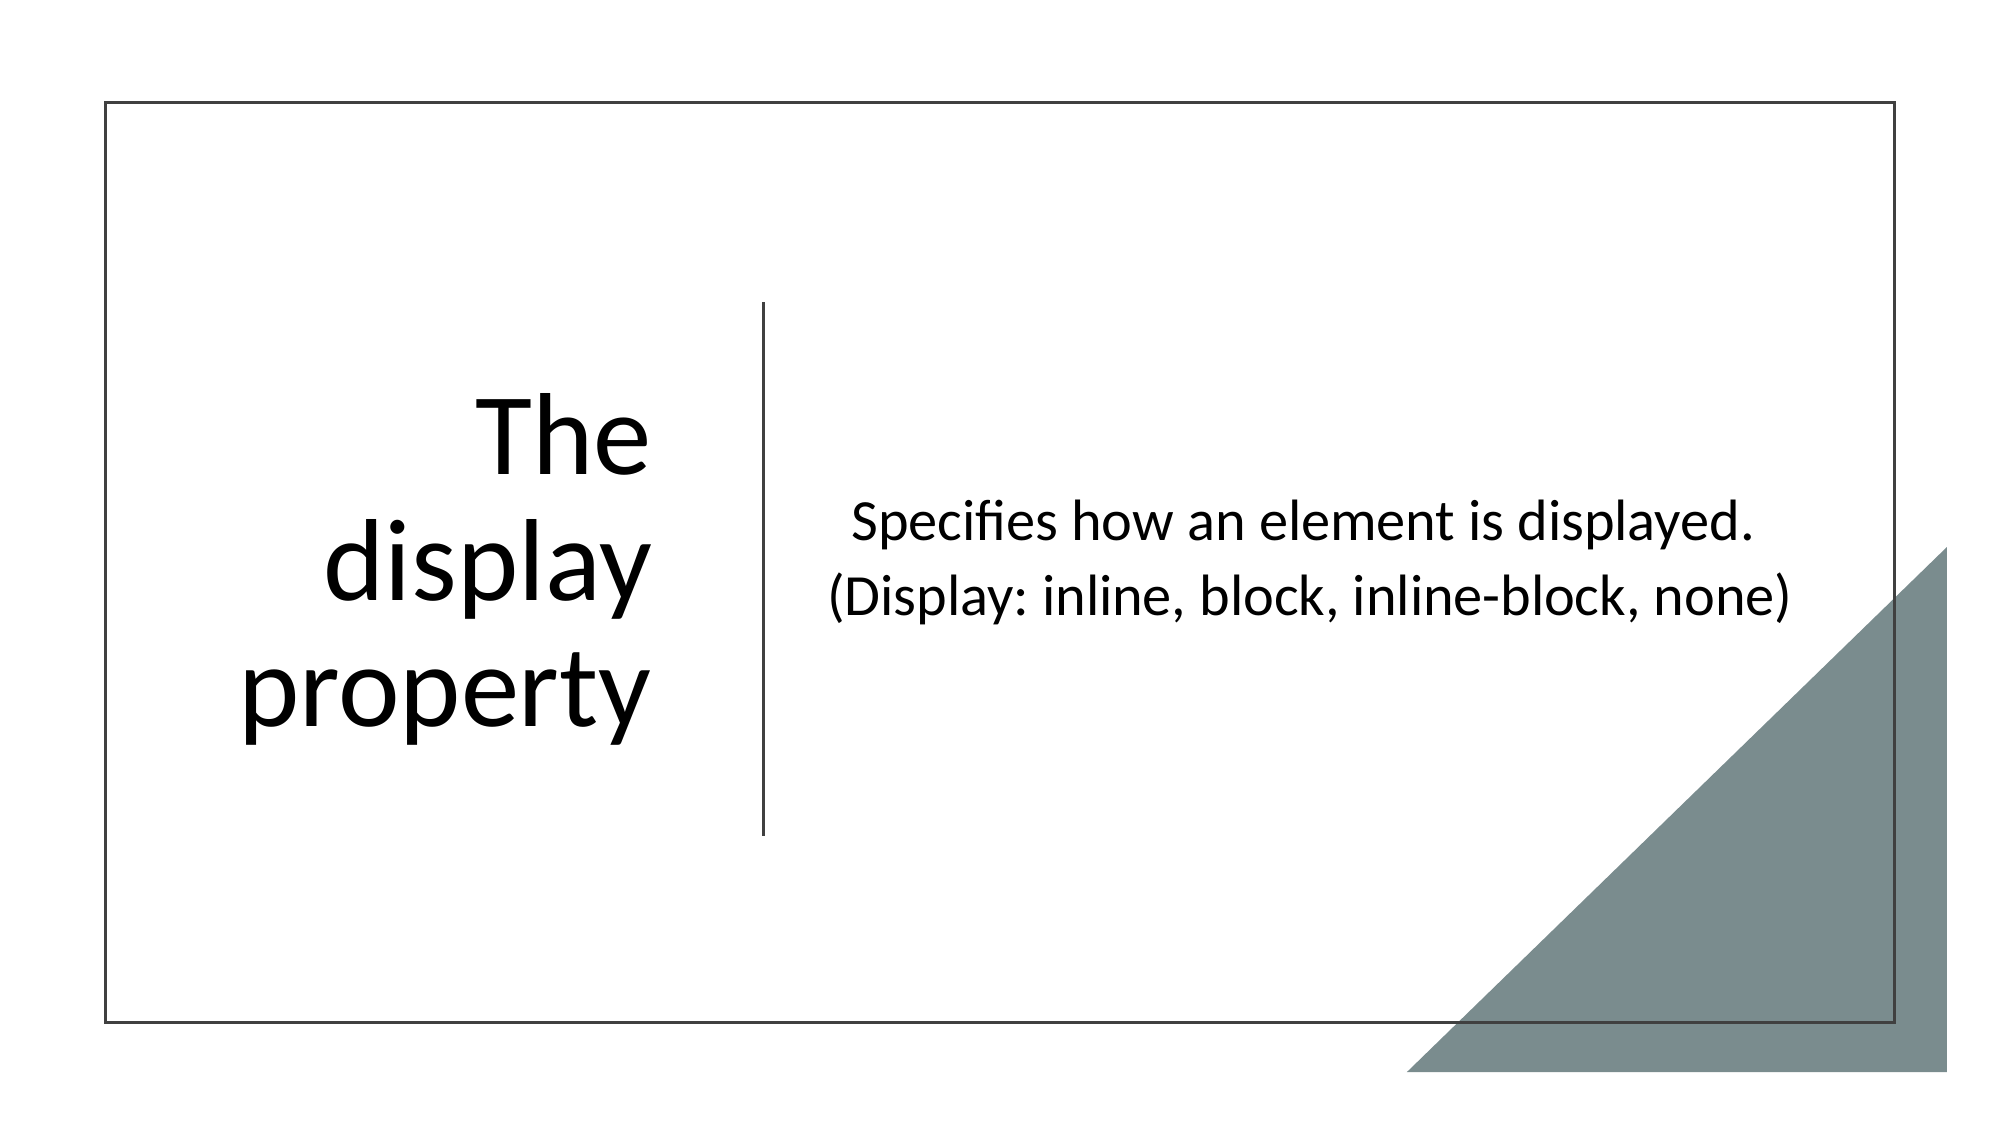

# The display property
Specifies how an element is displayed.
(Display: inline, block, inline-block, none)